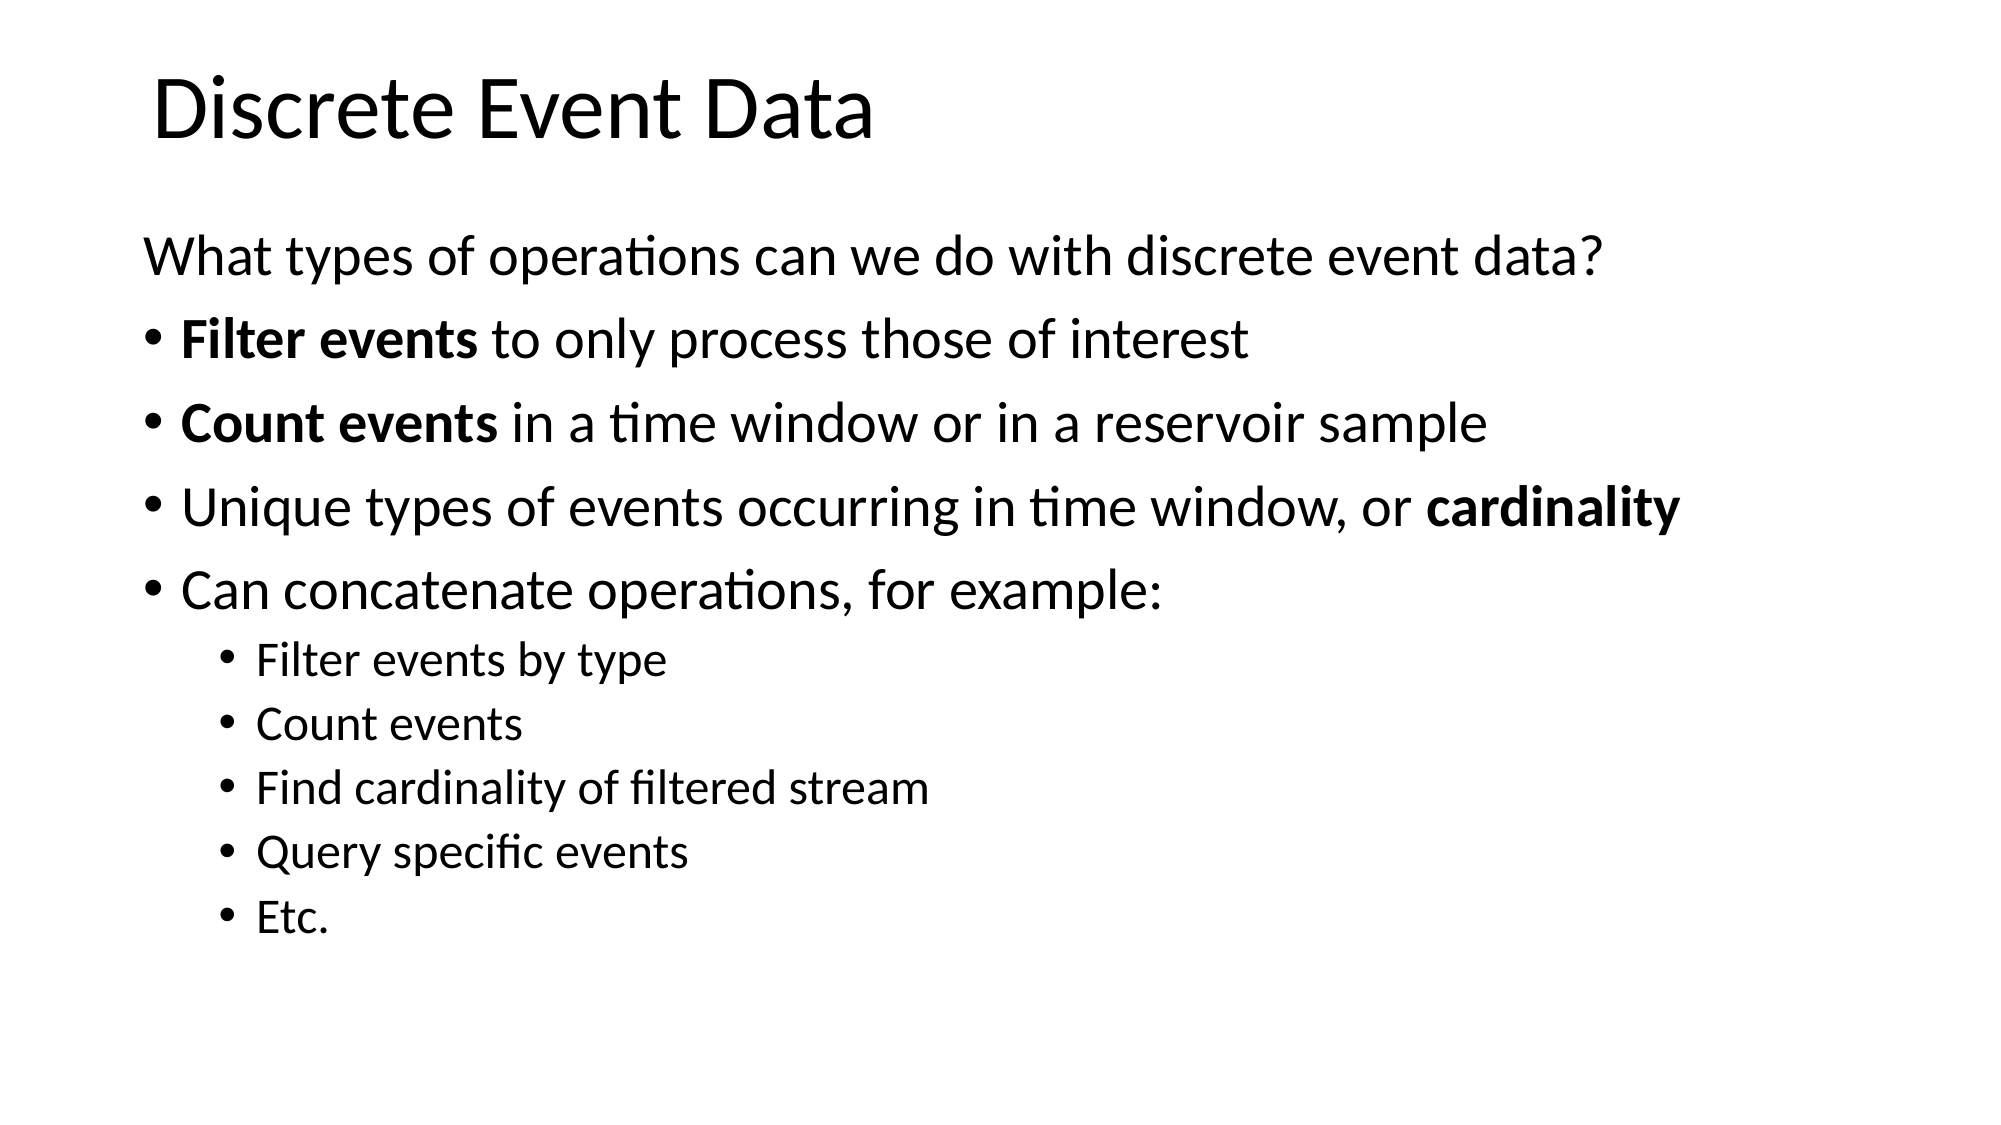

Discrete Event Data
What types of operations can we do with discrete event data?
Filter events to only process those of interest
Count events in a time window or in a reservoir sample
Unique types of events occurring in time window, or cardinality
Can concatenate operations, for example:
Filter events by type
Count events
Find cardinality of filtered stream
Query specific events
Etc.